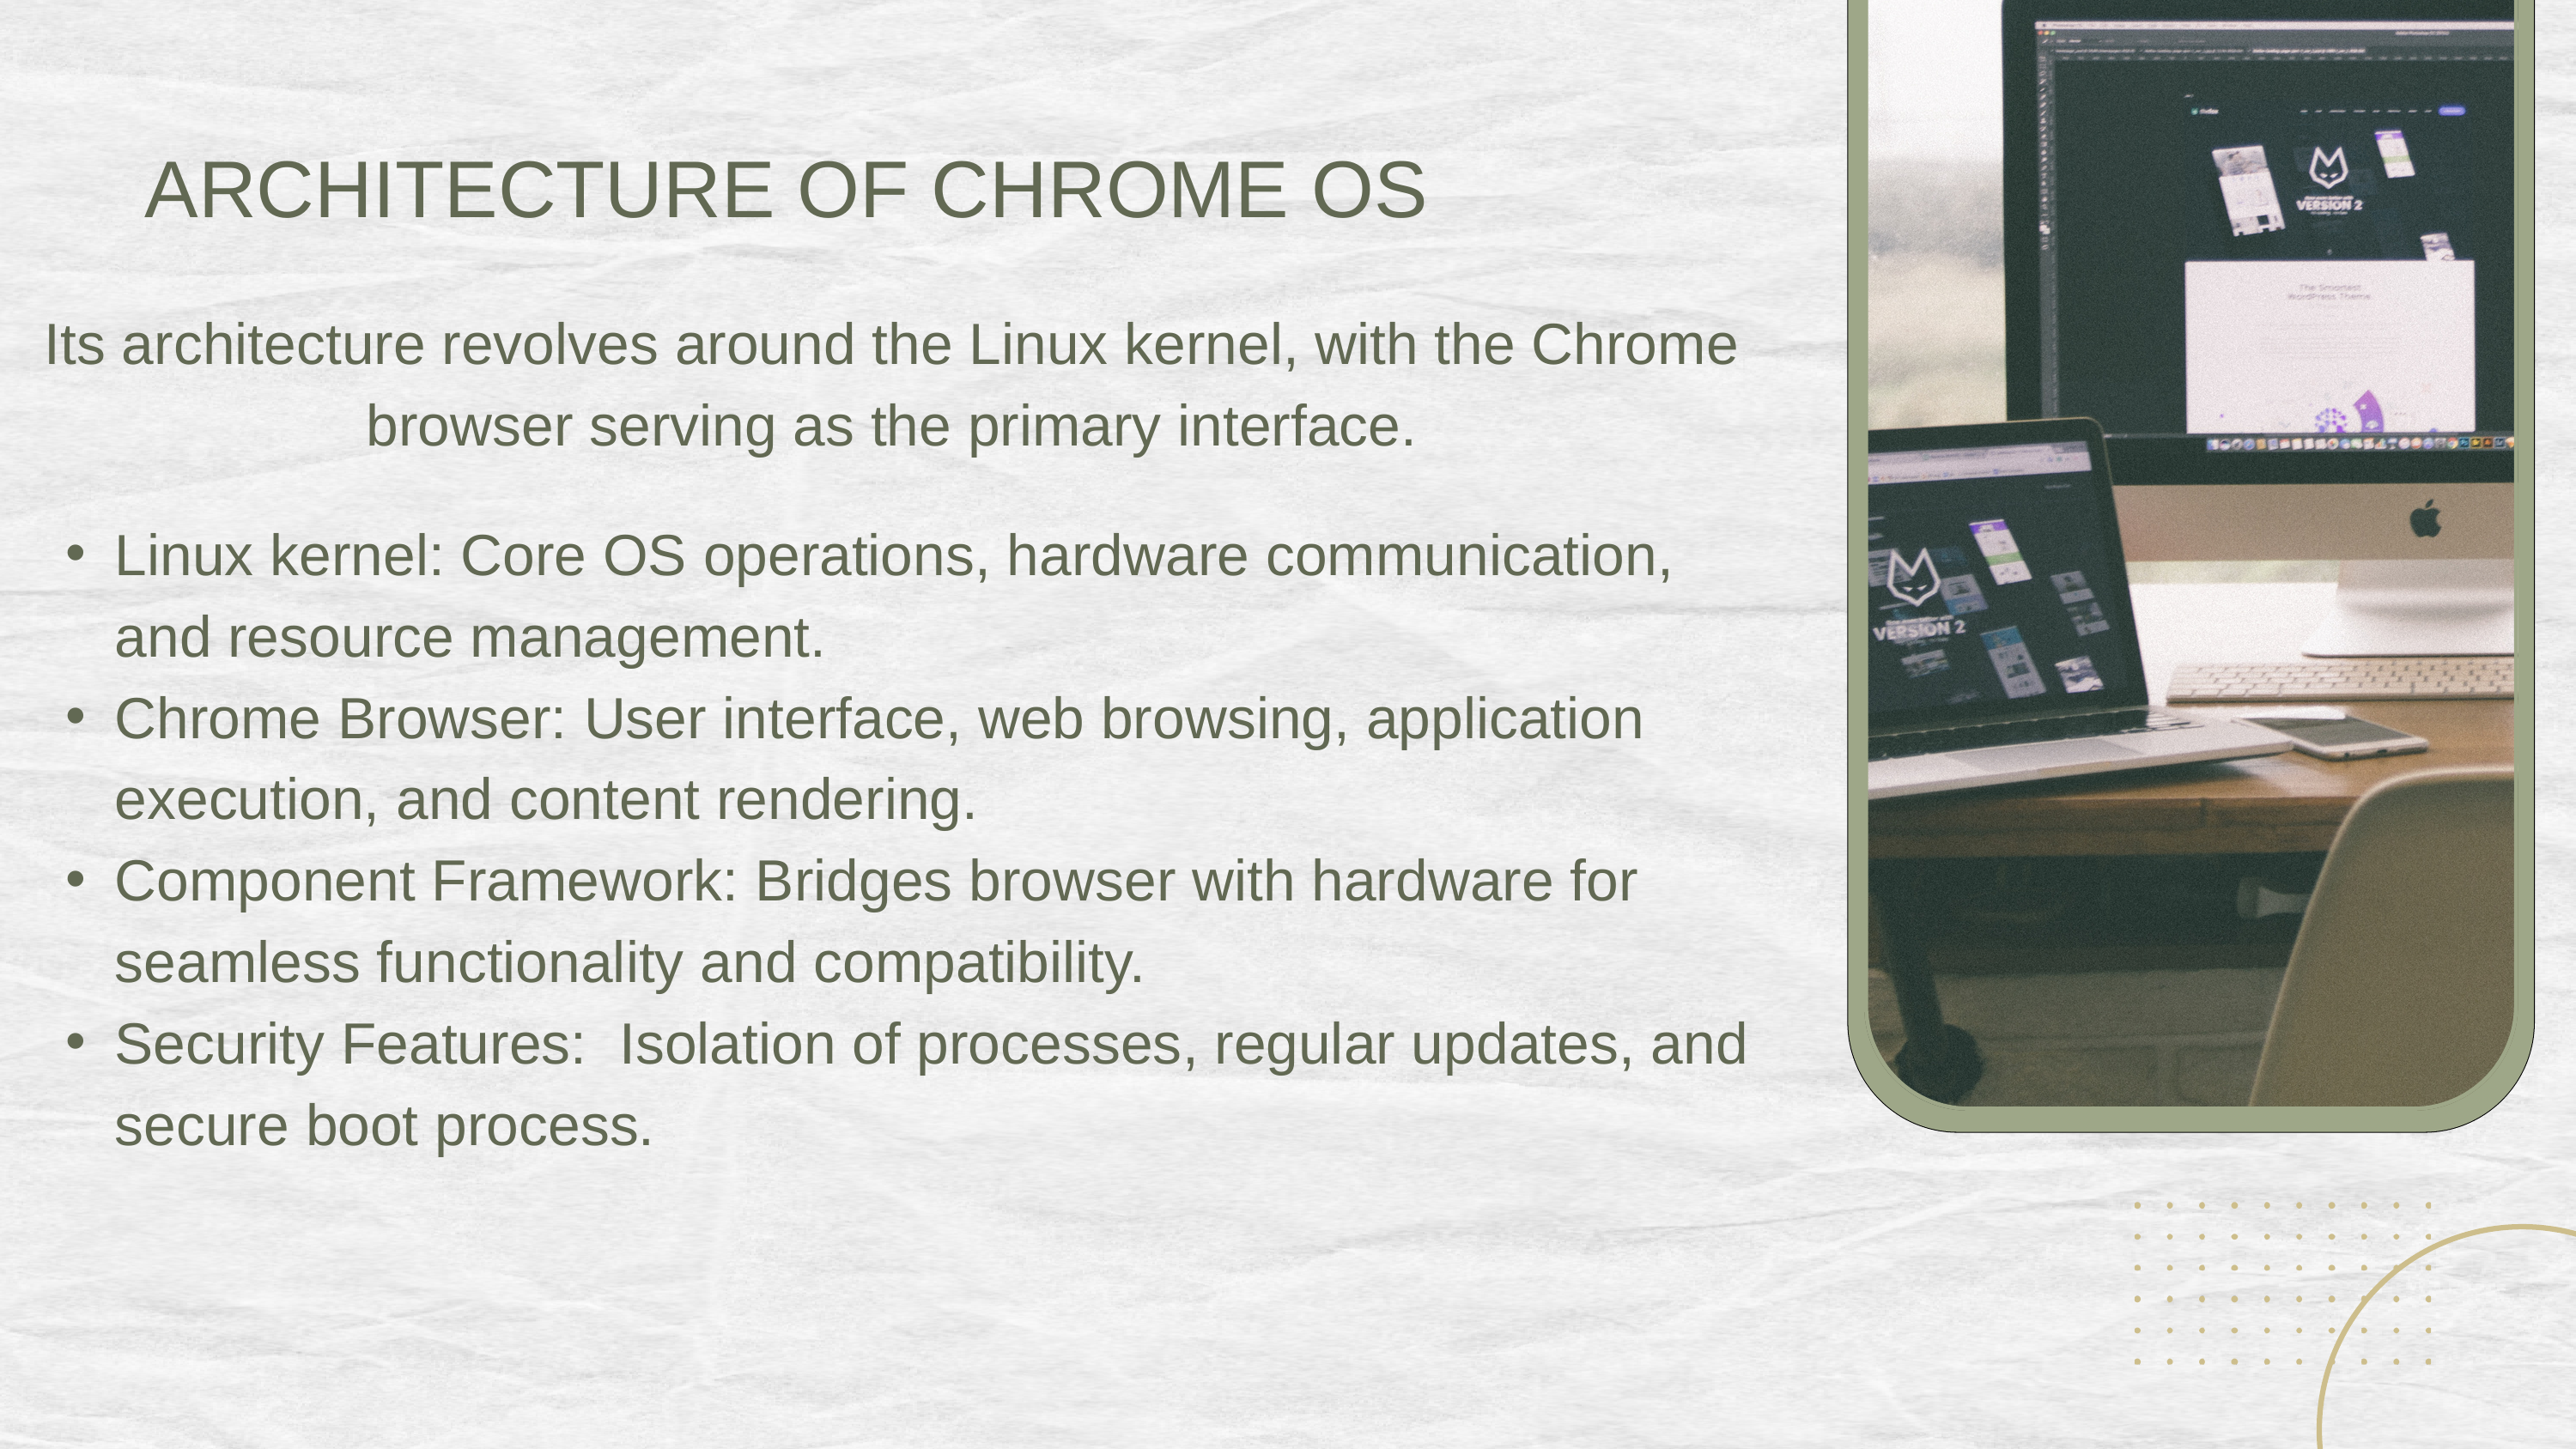

ARCHITECTURE OF CHROME OS
Its architecture revolves around the Linux kernel, with the Chrome browser serving as the primary interface.
Linux kernel: Core OS operations, hardware communication, and resource management.
Chrome Browser: User interface, web browsing, application execution, and content rendering.
Component Framework: Bridges browser with hardware for seamless functionality and compatibility.
Security Features:  Isolation of processes, regular updates, and secure boot process.